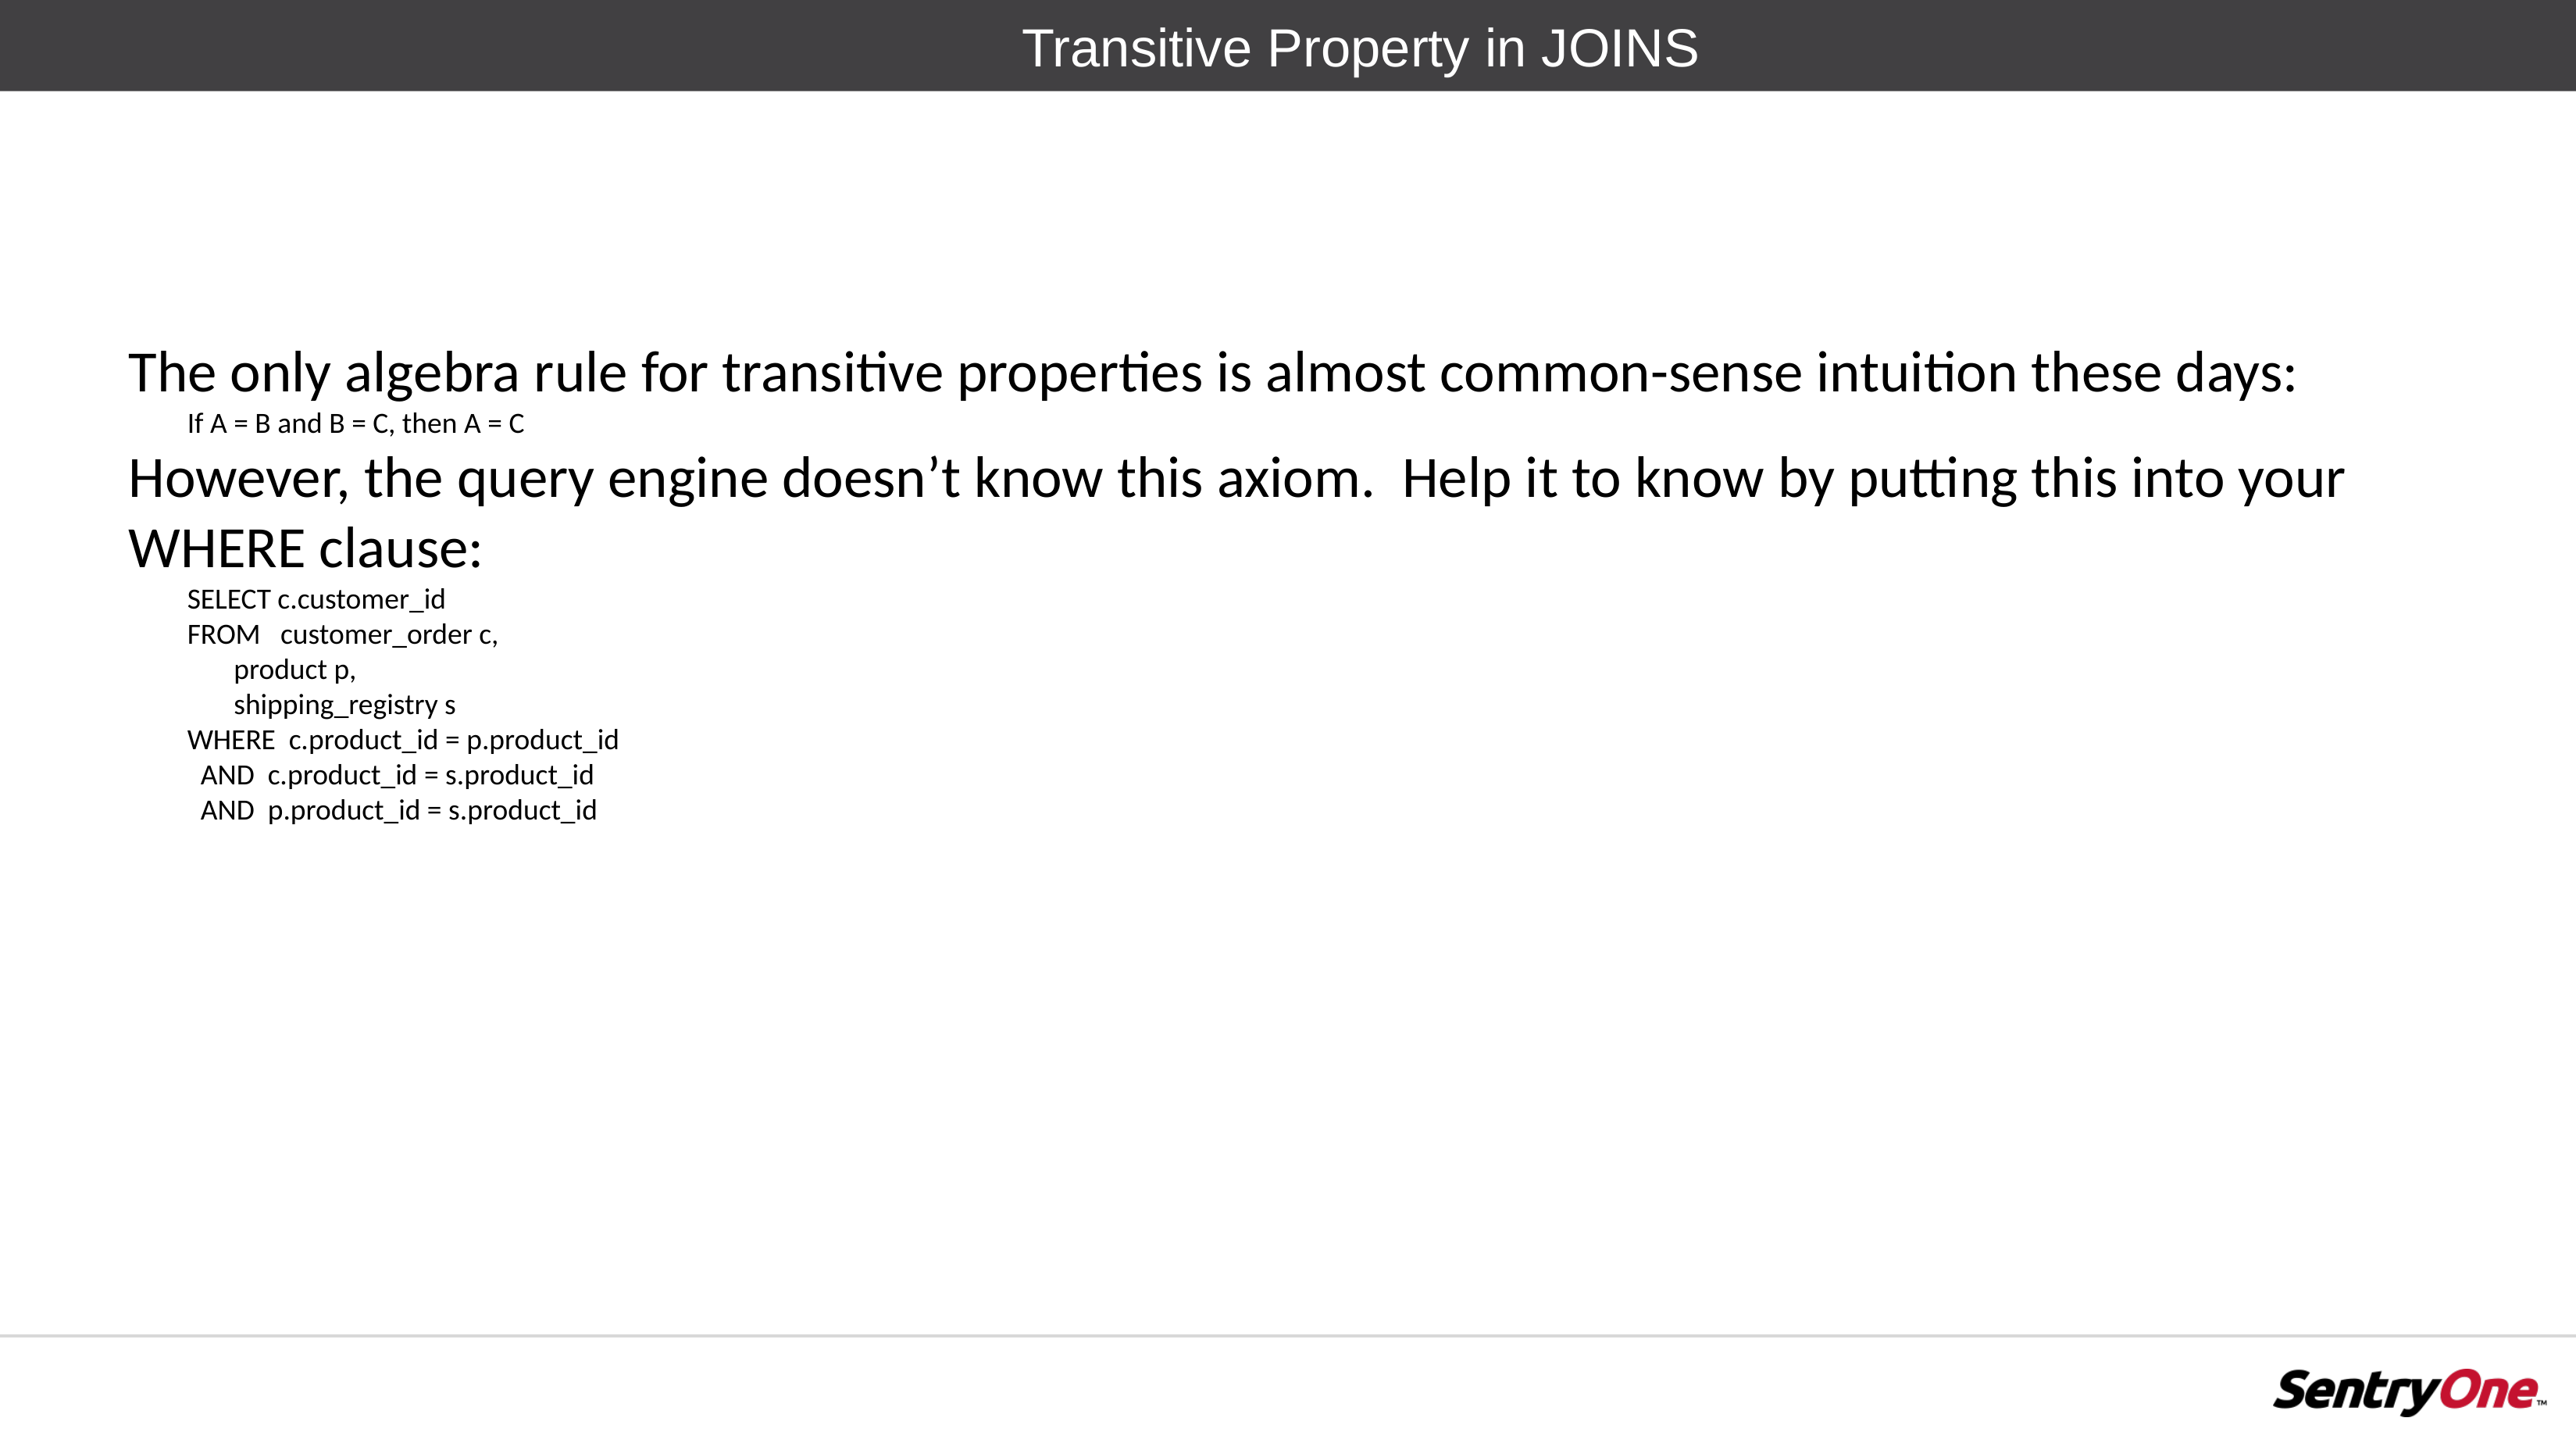

# Transitive Property in JOINS
The only algebra rule for transitive properties is almost common-sense intuition these days:
If A = B and B = C, then A = C
However, the query engine doesn’t know this axiom.  Help it to know by putting this into your WHERE clause:
SELECT c.customer_id
FROM   customer_order c,
       product p,
       shipping_registry s
WHERE  c.product_id = p.product_id
  AND  c.product_id = s.product_id
  AND  p.product_id = s.product_id